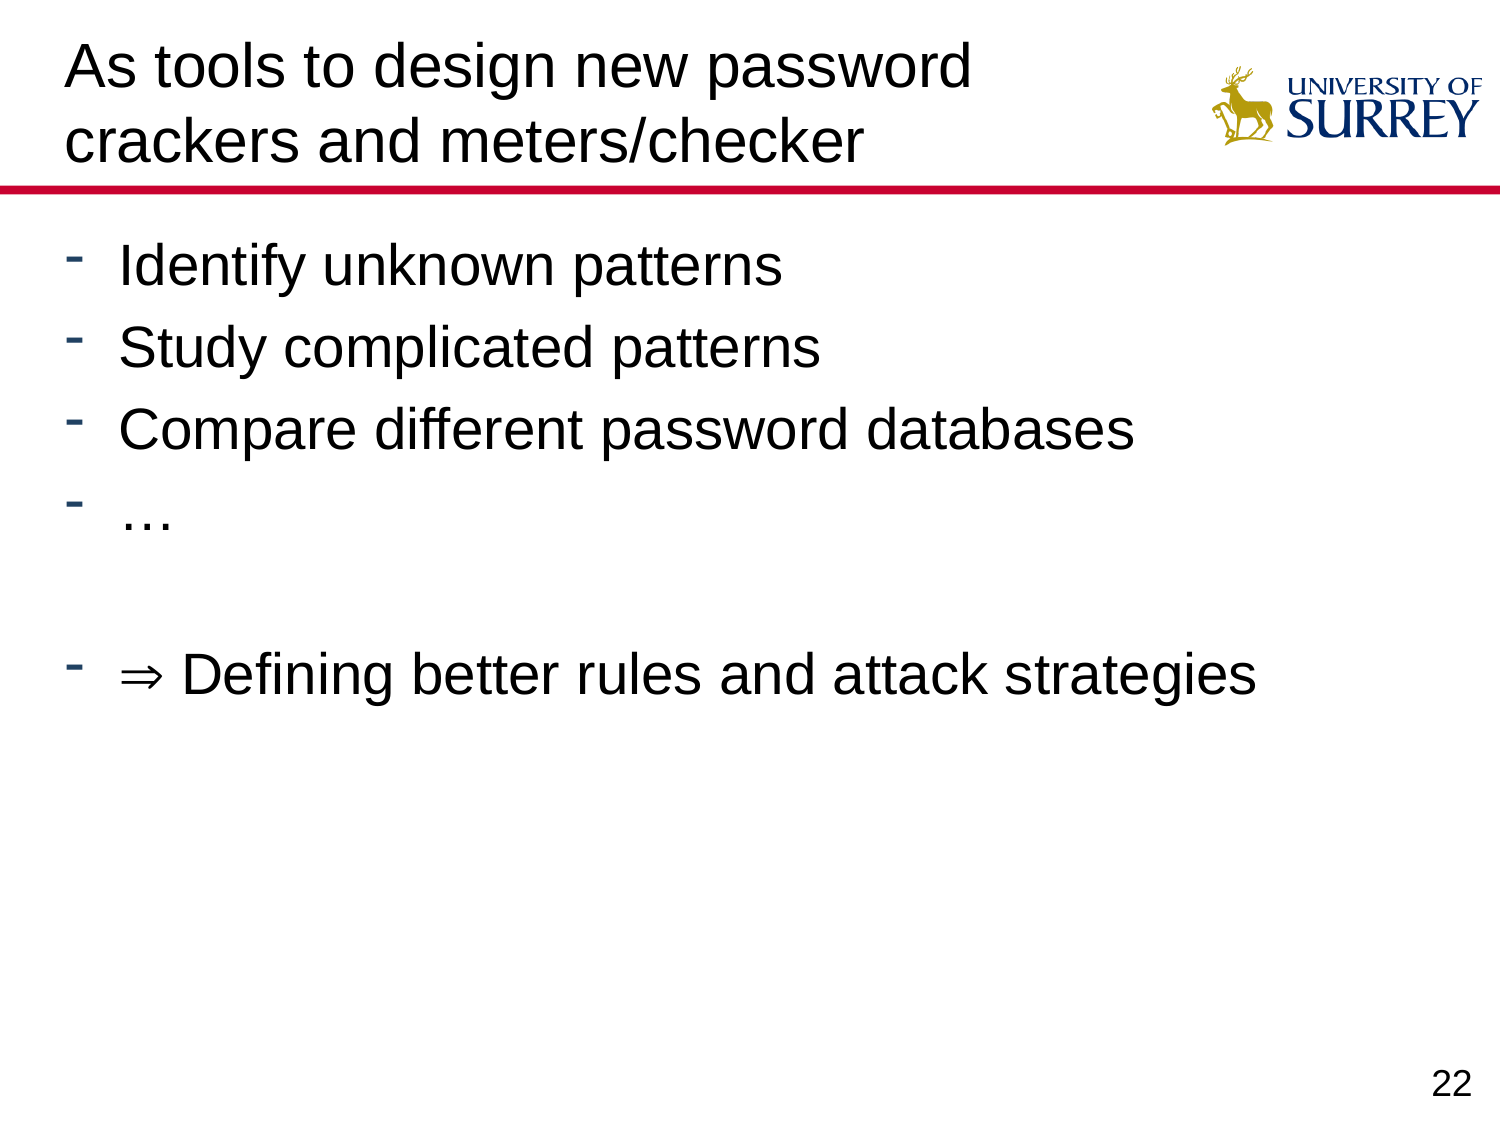

# As tools to design new password crackers and meters/checker
Identify unknown patterns
Study complicated patterns
Compare different password databases
…

⇒ Defining better rules and attack strategies